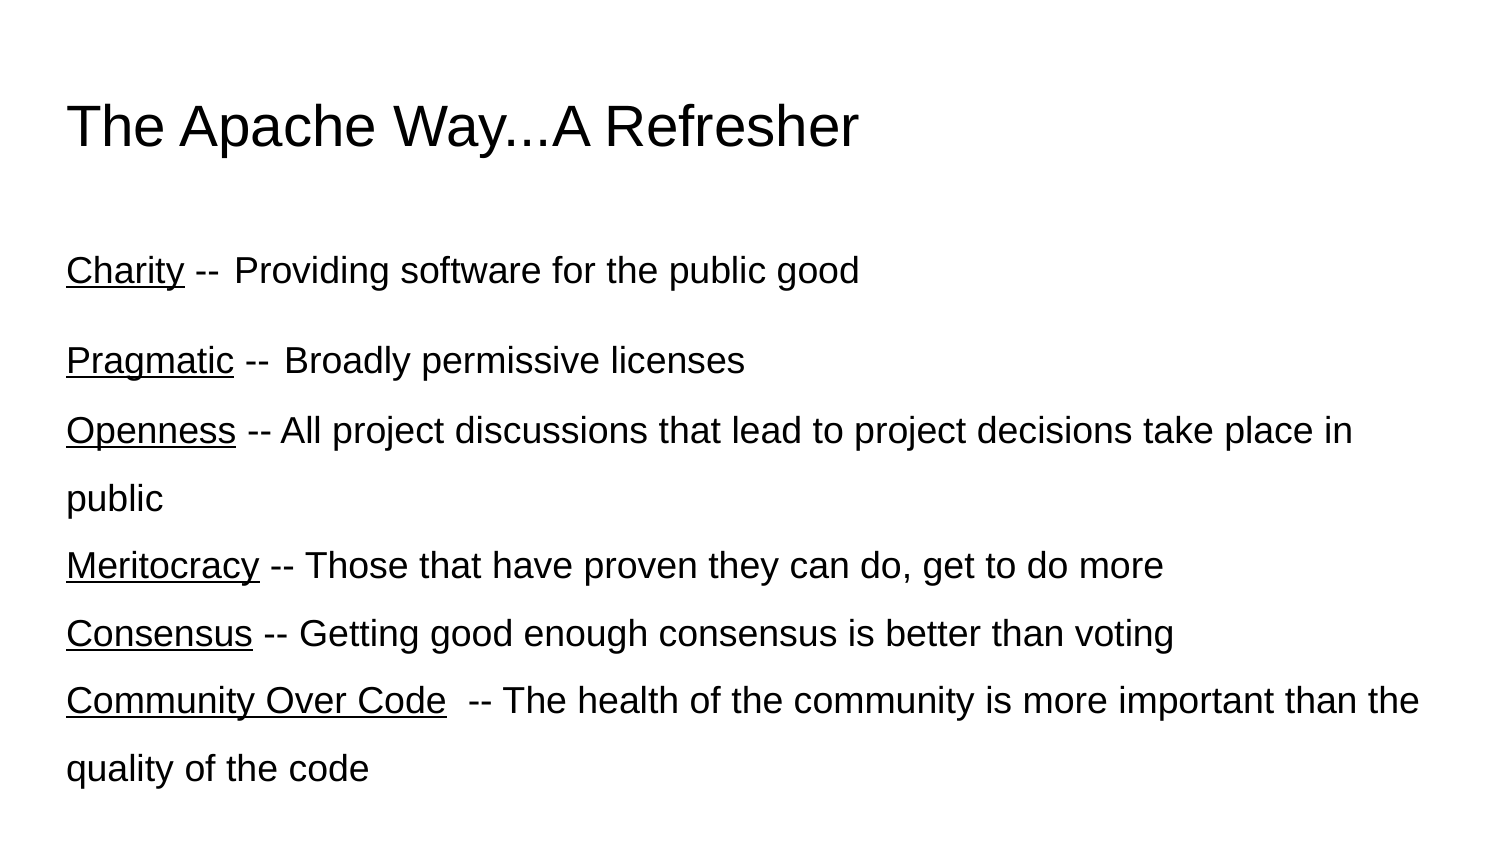

# The Apache Way...A Refresher
Charity​​​​ -- Providing software for the public good
Pragmatic​​​​ -- Broadly permissive licenses
Openness​​​​ -- All project discussions that lead to project decisions take place in public
Meritocracy​​​​ -- Those that have proven they can do, get to do more
Consensus​​​​ -- Getting good enough consensus is better than voting
Community Over Code​  -- The health of the community is more important than the quality of the code